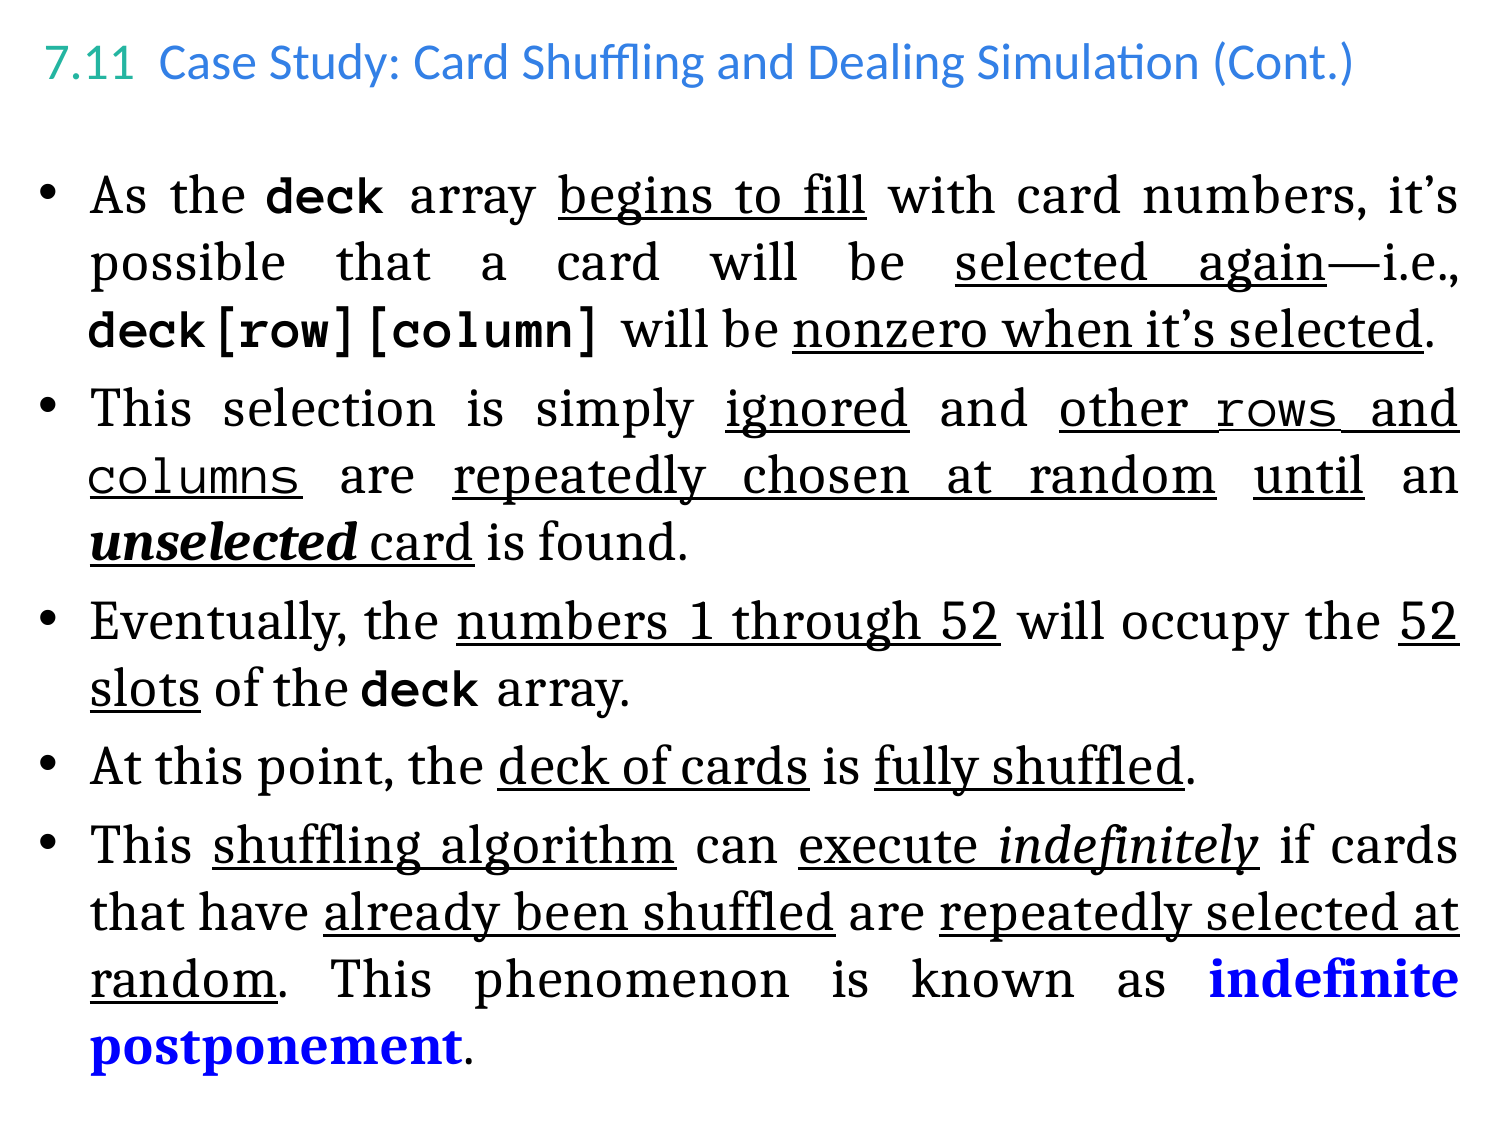

# 7.11  Case Study: Card Shuffling and Dealing Simulation (Cont.)
As the deck array begins to fill with card numbers, it’s possible that a card will be selected again—i.e., deck[row][column] will be nonzero when it’s selected.
This selection is simply ignored and other rows and columns are repeatedly chosen at random until an unselected card is found.
Eventually, the numbers 1 through 52 will occupy the 52 slots of the deck array.
At this point, the deck of cards is fully shuffled.
This shuffling algorithm can execute indefinitely if cards that have already been shuffled are repeatedly selected at random. This phenomenon is known as indefinite postponement.